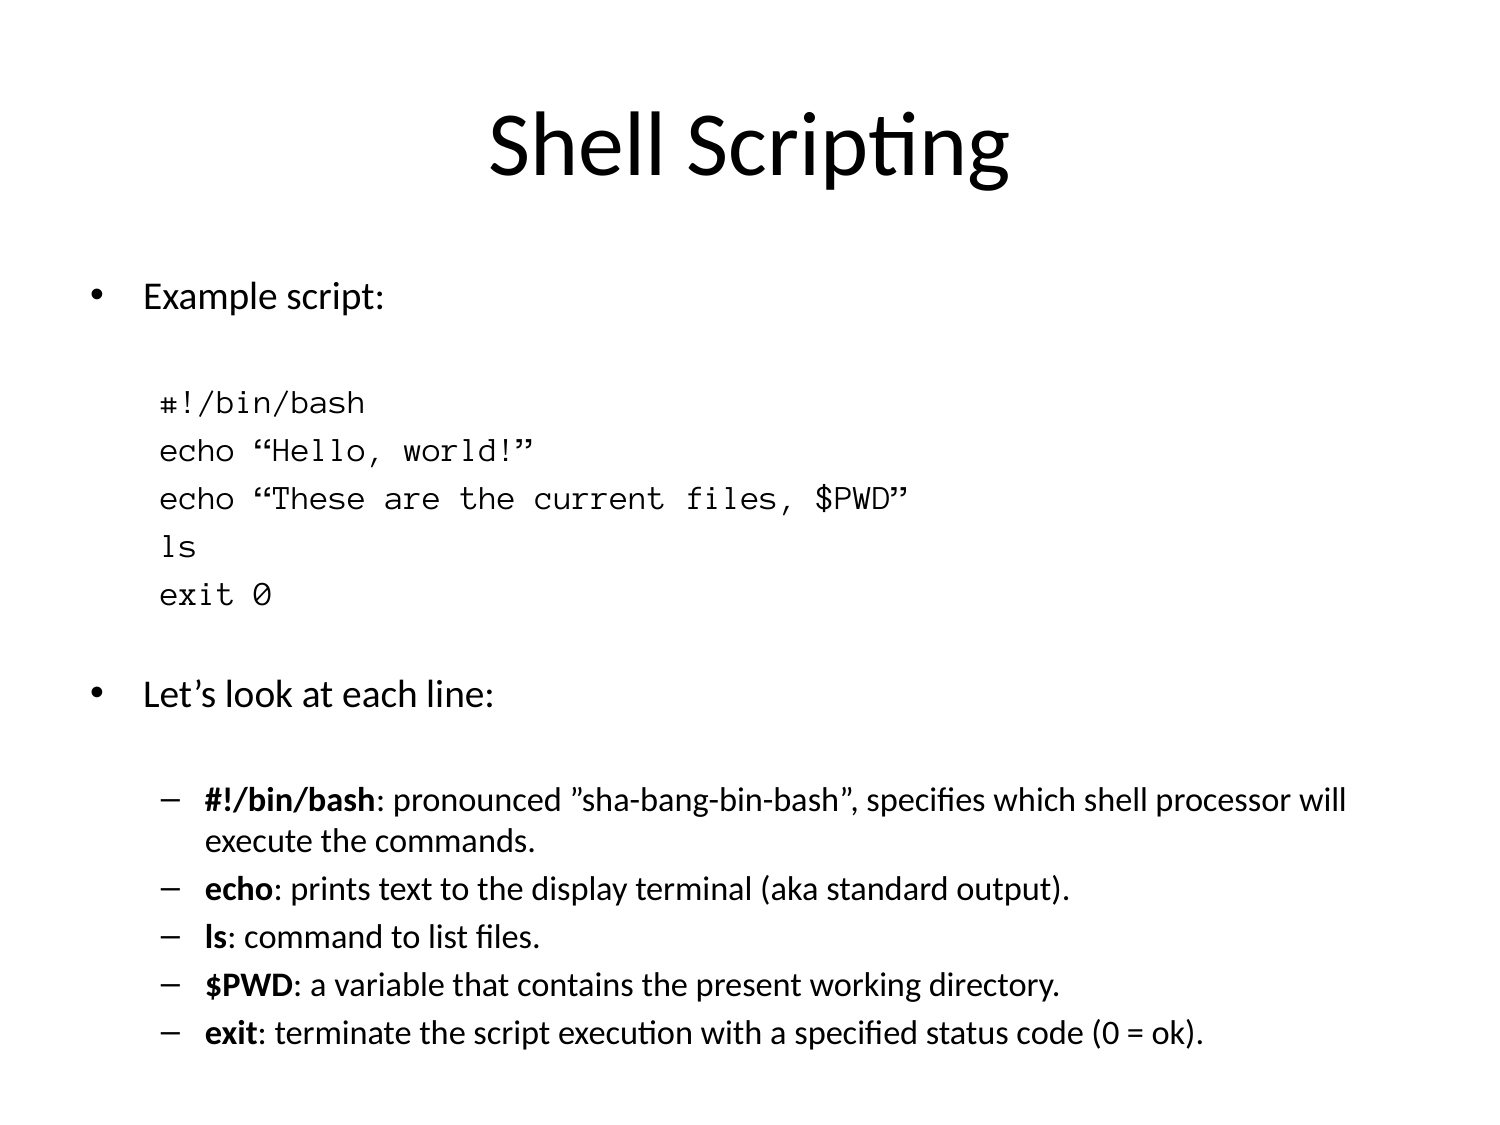

# Shell Scripting
Example script:

#!/bin/bash
echo “Hello, world!”
echo “These are the current files, $PWD”
ls
exit 0

Let’s look at each line:

#!/bin/bash: pronounced ”sha-bang-bin-bash”, specifies which shell processor will execute the commands.
echo: prints text to the display terminal (aka standard output).
ls: command to list files.
$PWD: a variable that contains the present working directory.
exit: terminate the script execution with a specified status code (0 = ok).